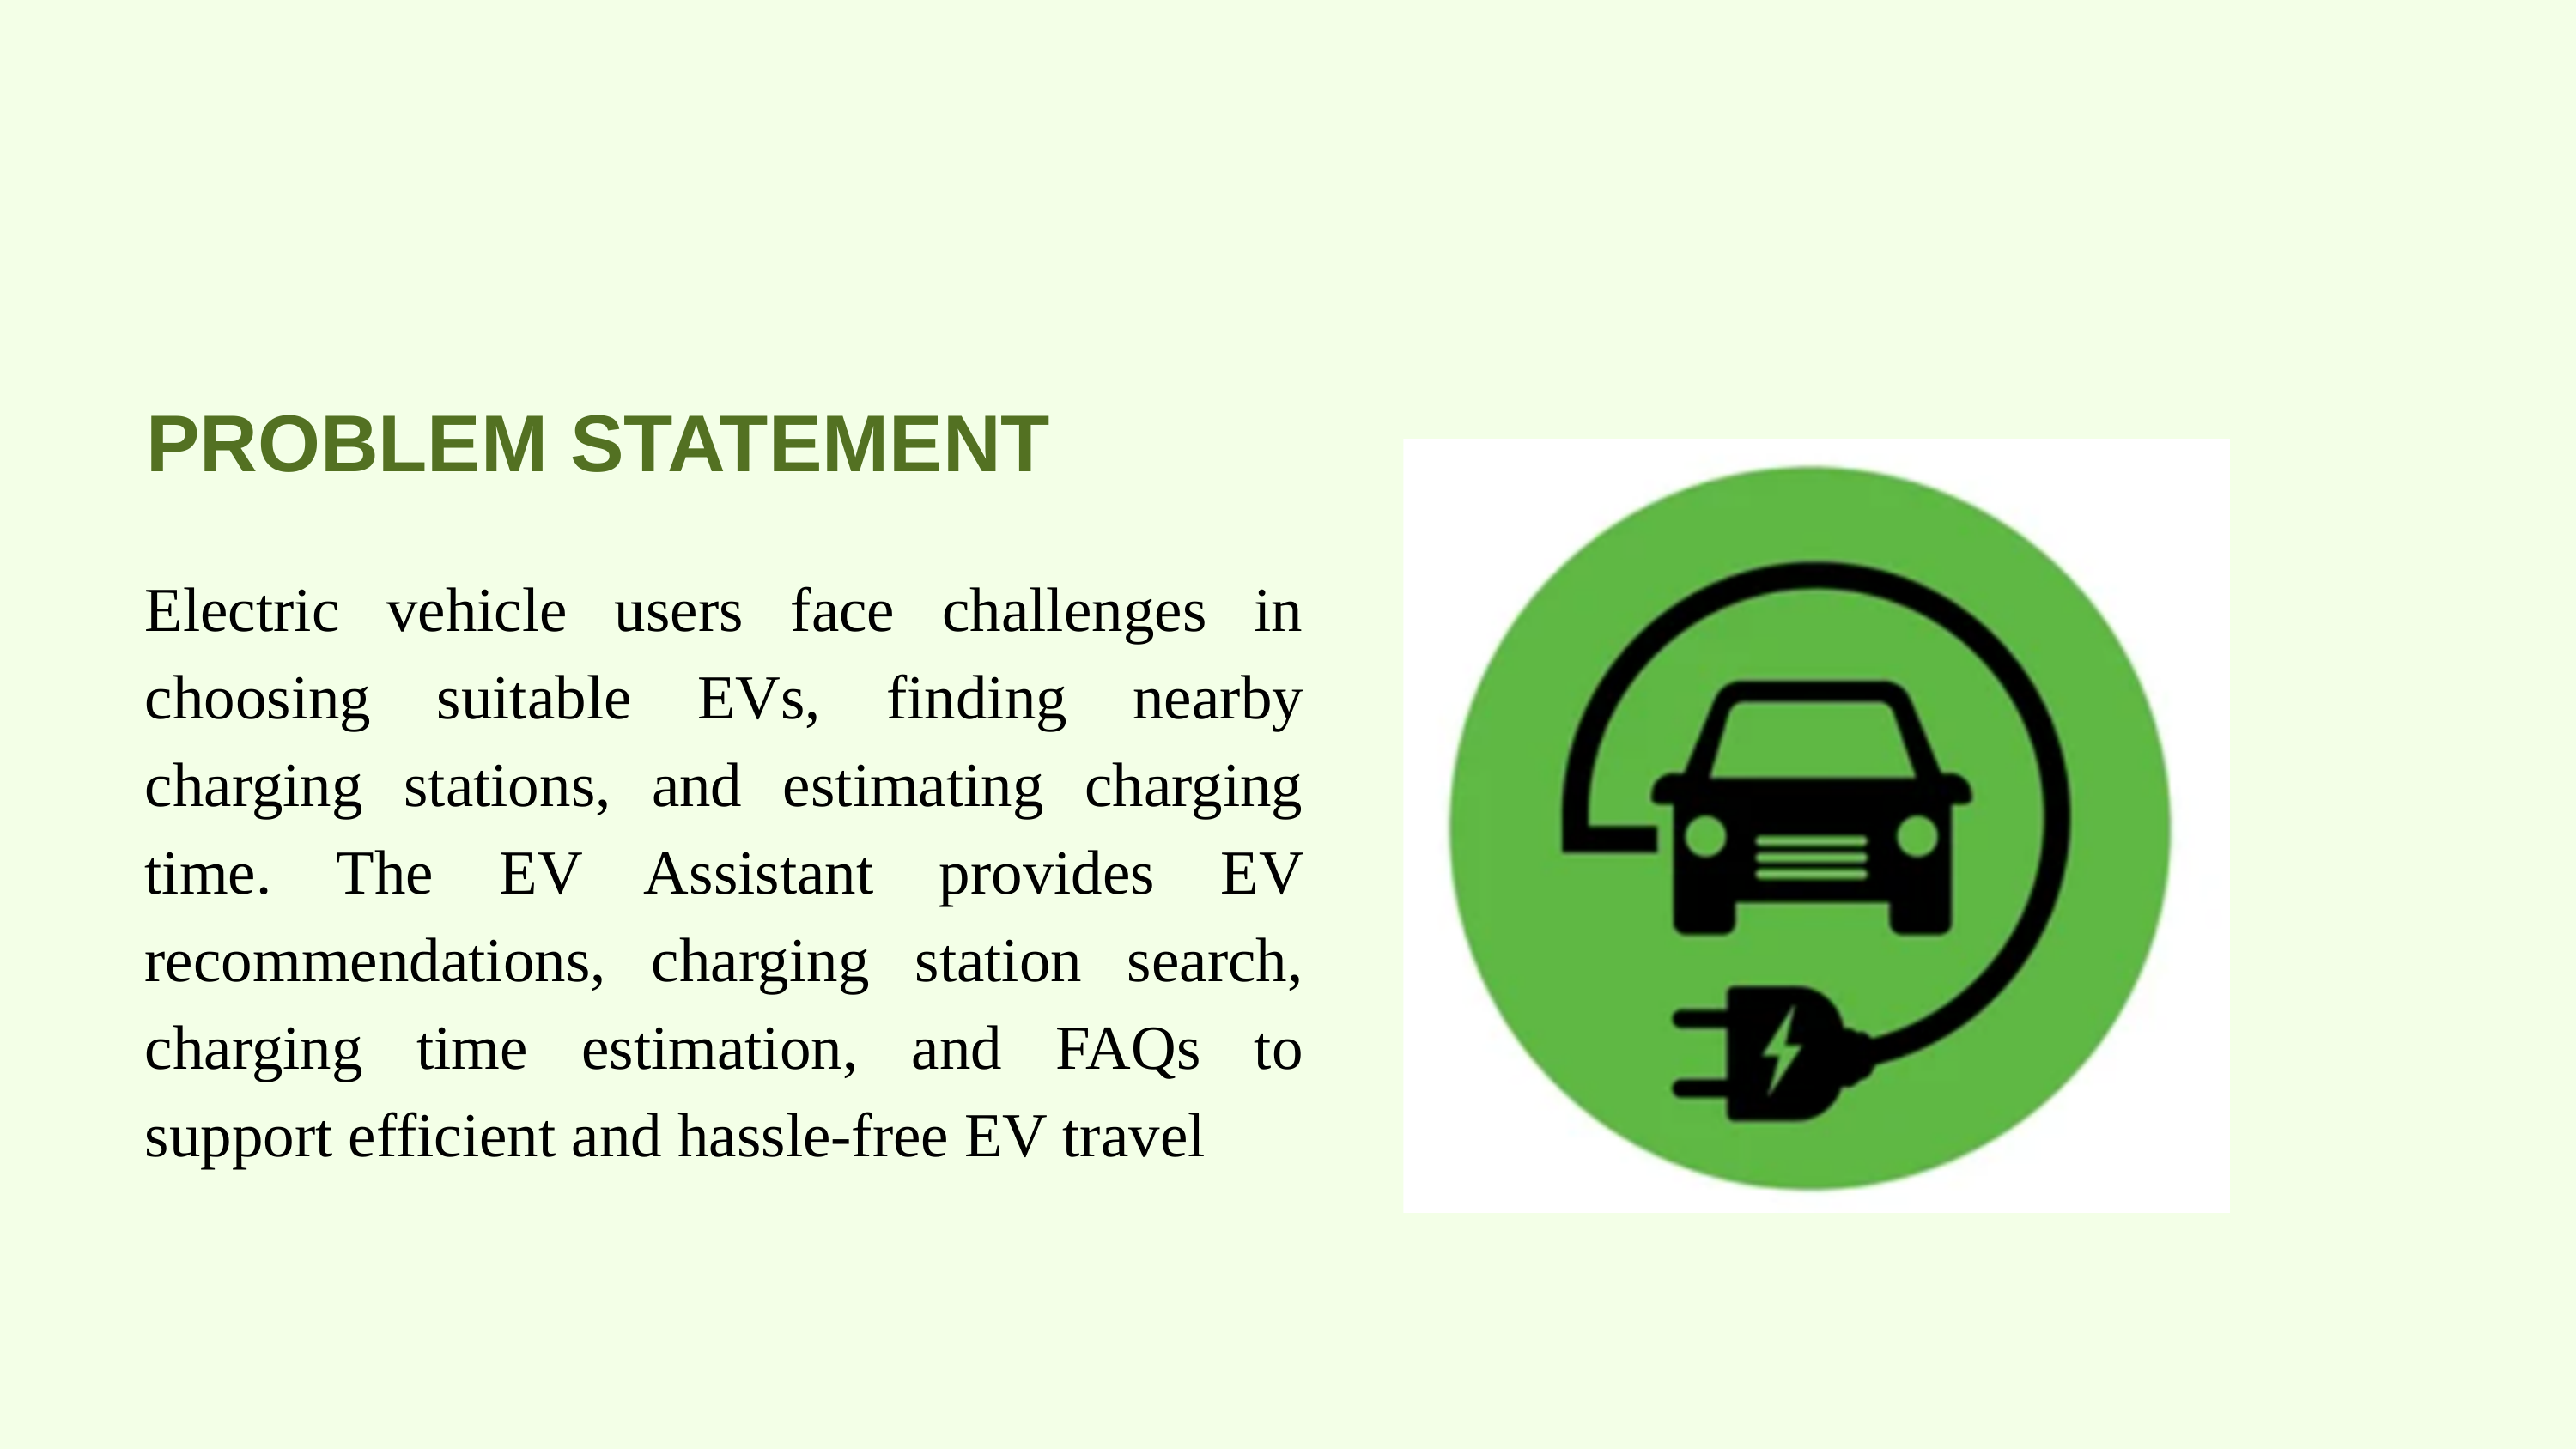

PROBLEM STATEMENT

Electric vehicle users face challenges in choosing suitable EVs, finding nearby charging stations, and estimating charging time. The EV Assistant provides EV recommendations, charging station search, charging time estimation, and FAQs to support efficient and hassle-free EV travel